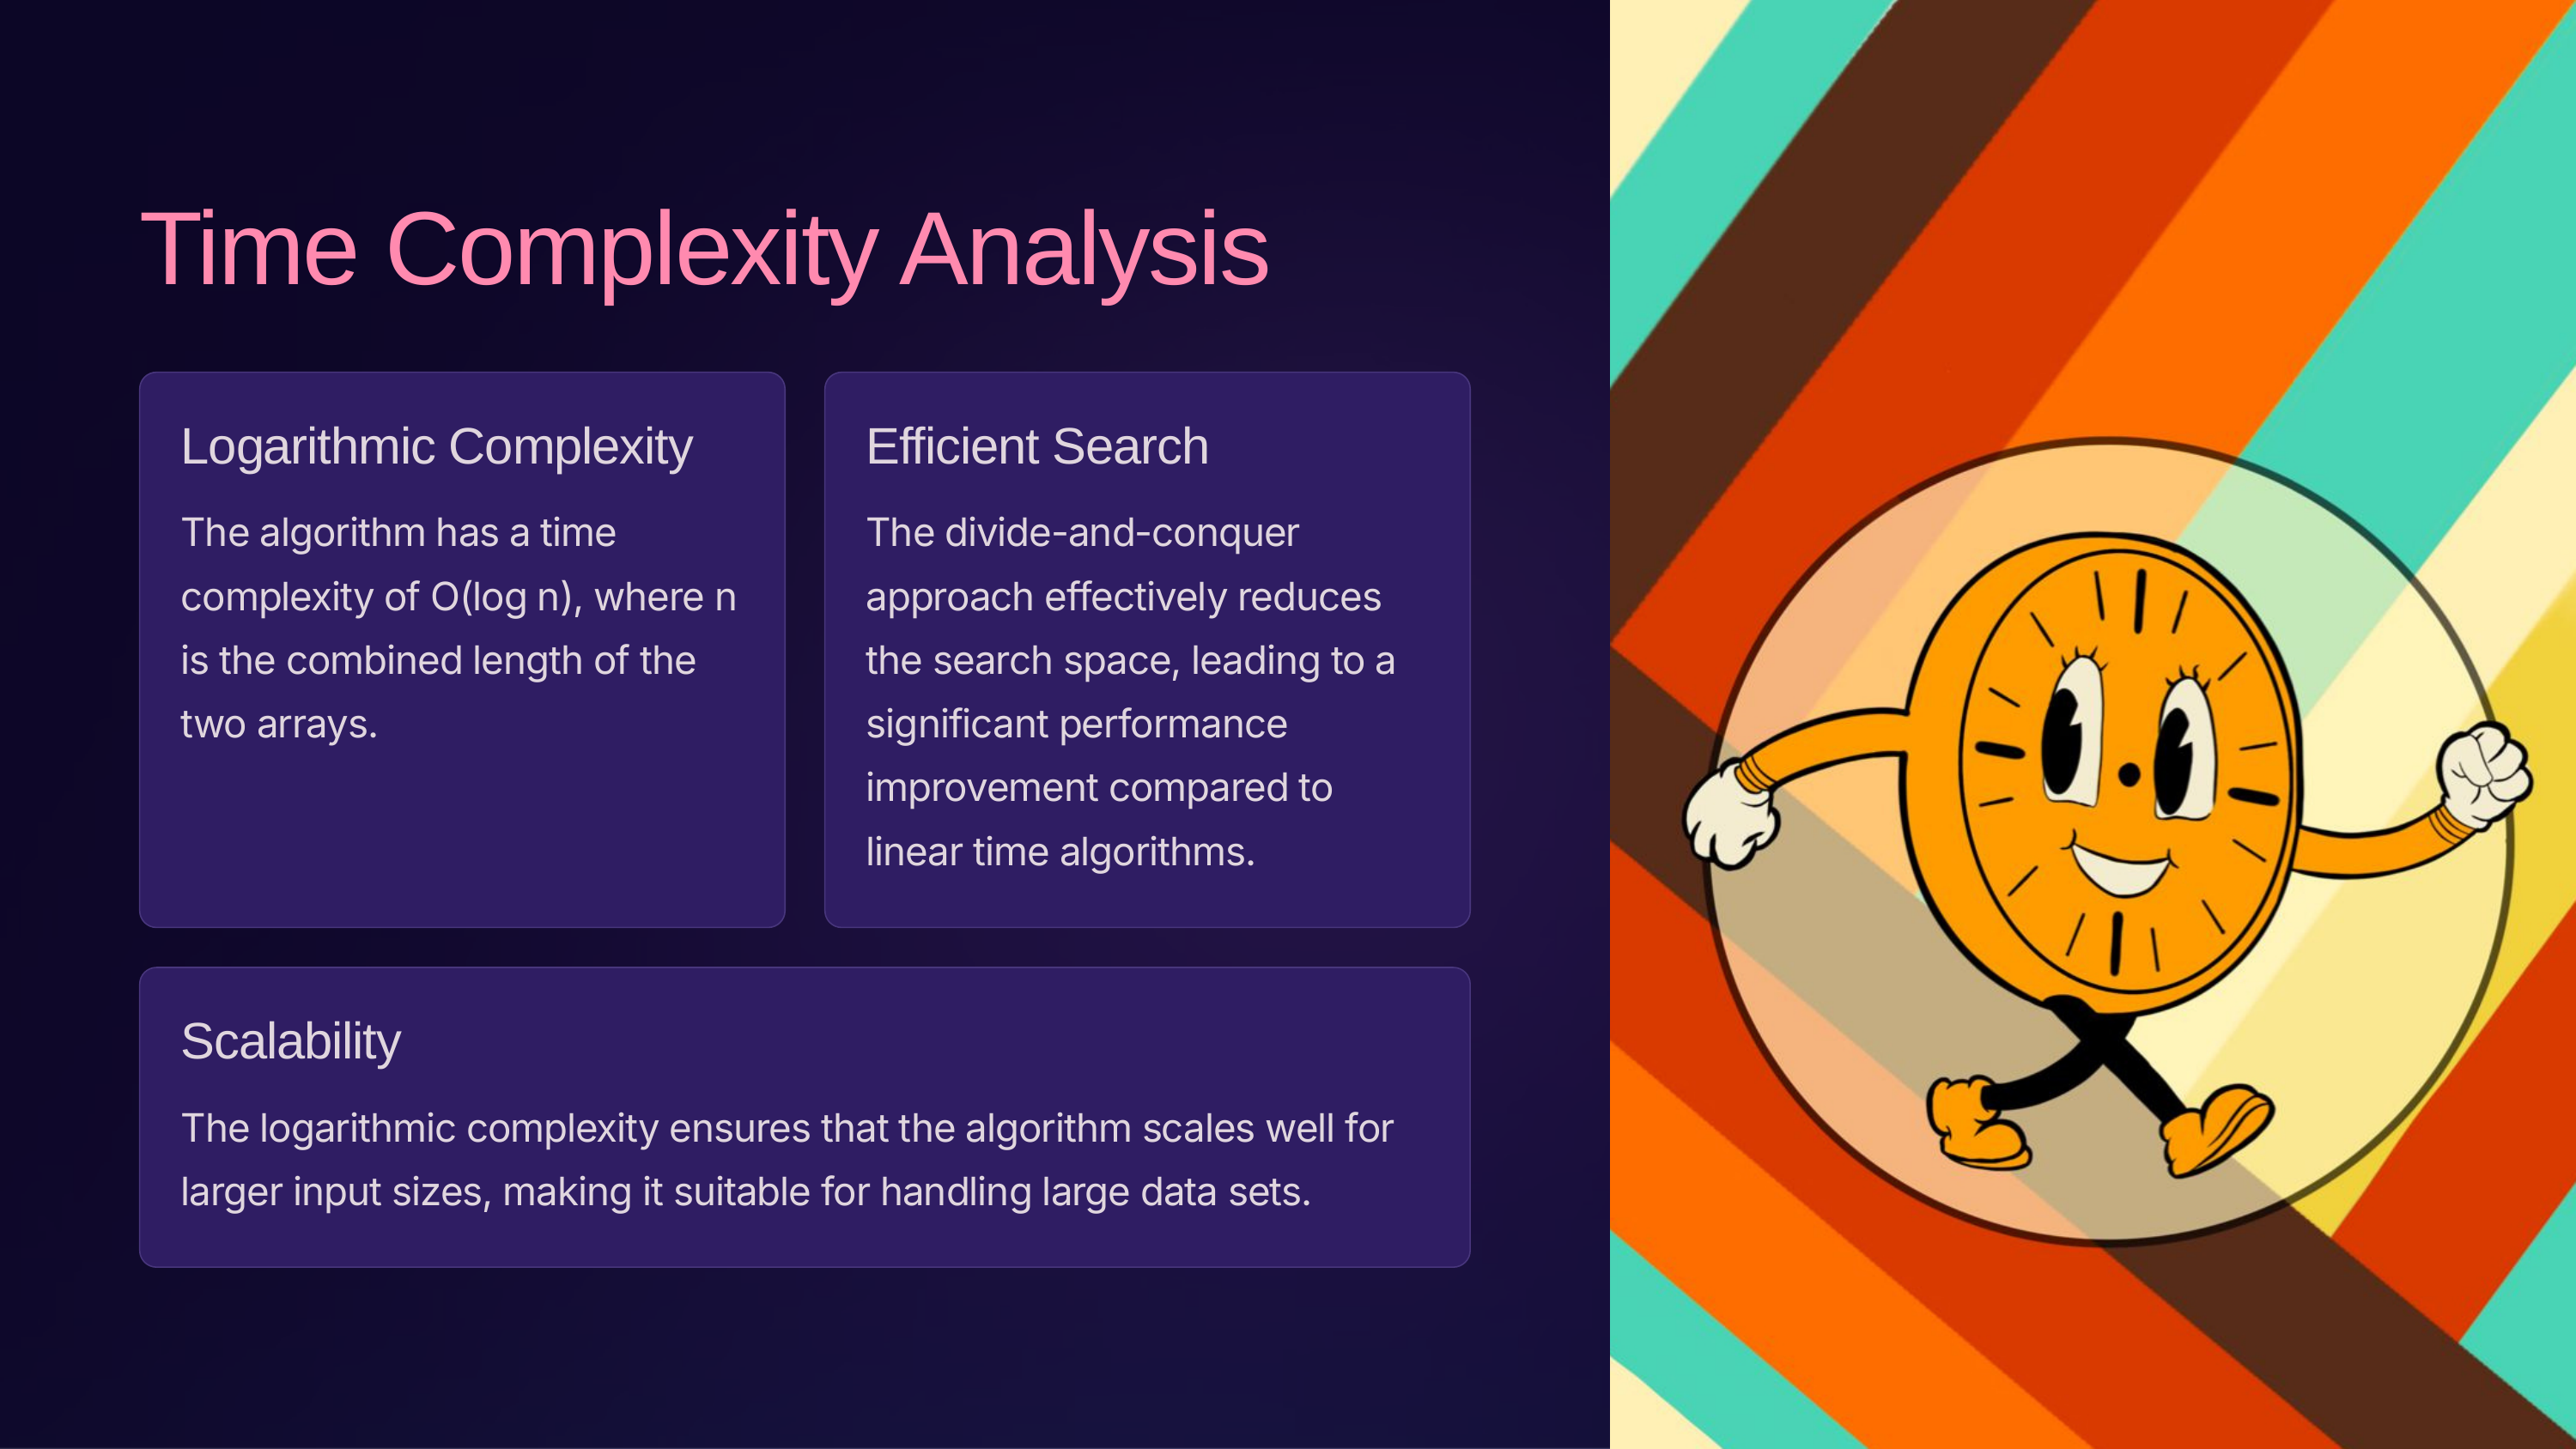

Time Complexity Analysis

Logarithmic Complexity
Efficient Search
The algorithm has a time complexity of O(log n), where n is the combined length of the two arrays.
The divide-and-conquer approach effectively reduces the search space, leading to a significant performance improvement compared to linear time algorithms.

Scalability
The logarithmic complexity ensures that the algorithm scales well for larger input sizes, making it suitable for handling large data sets.